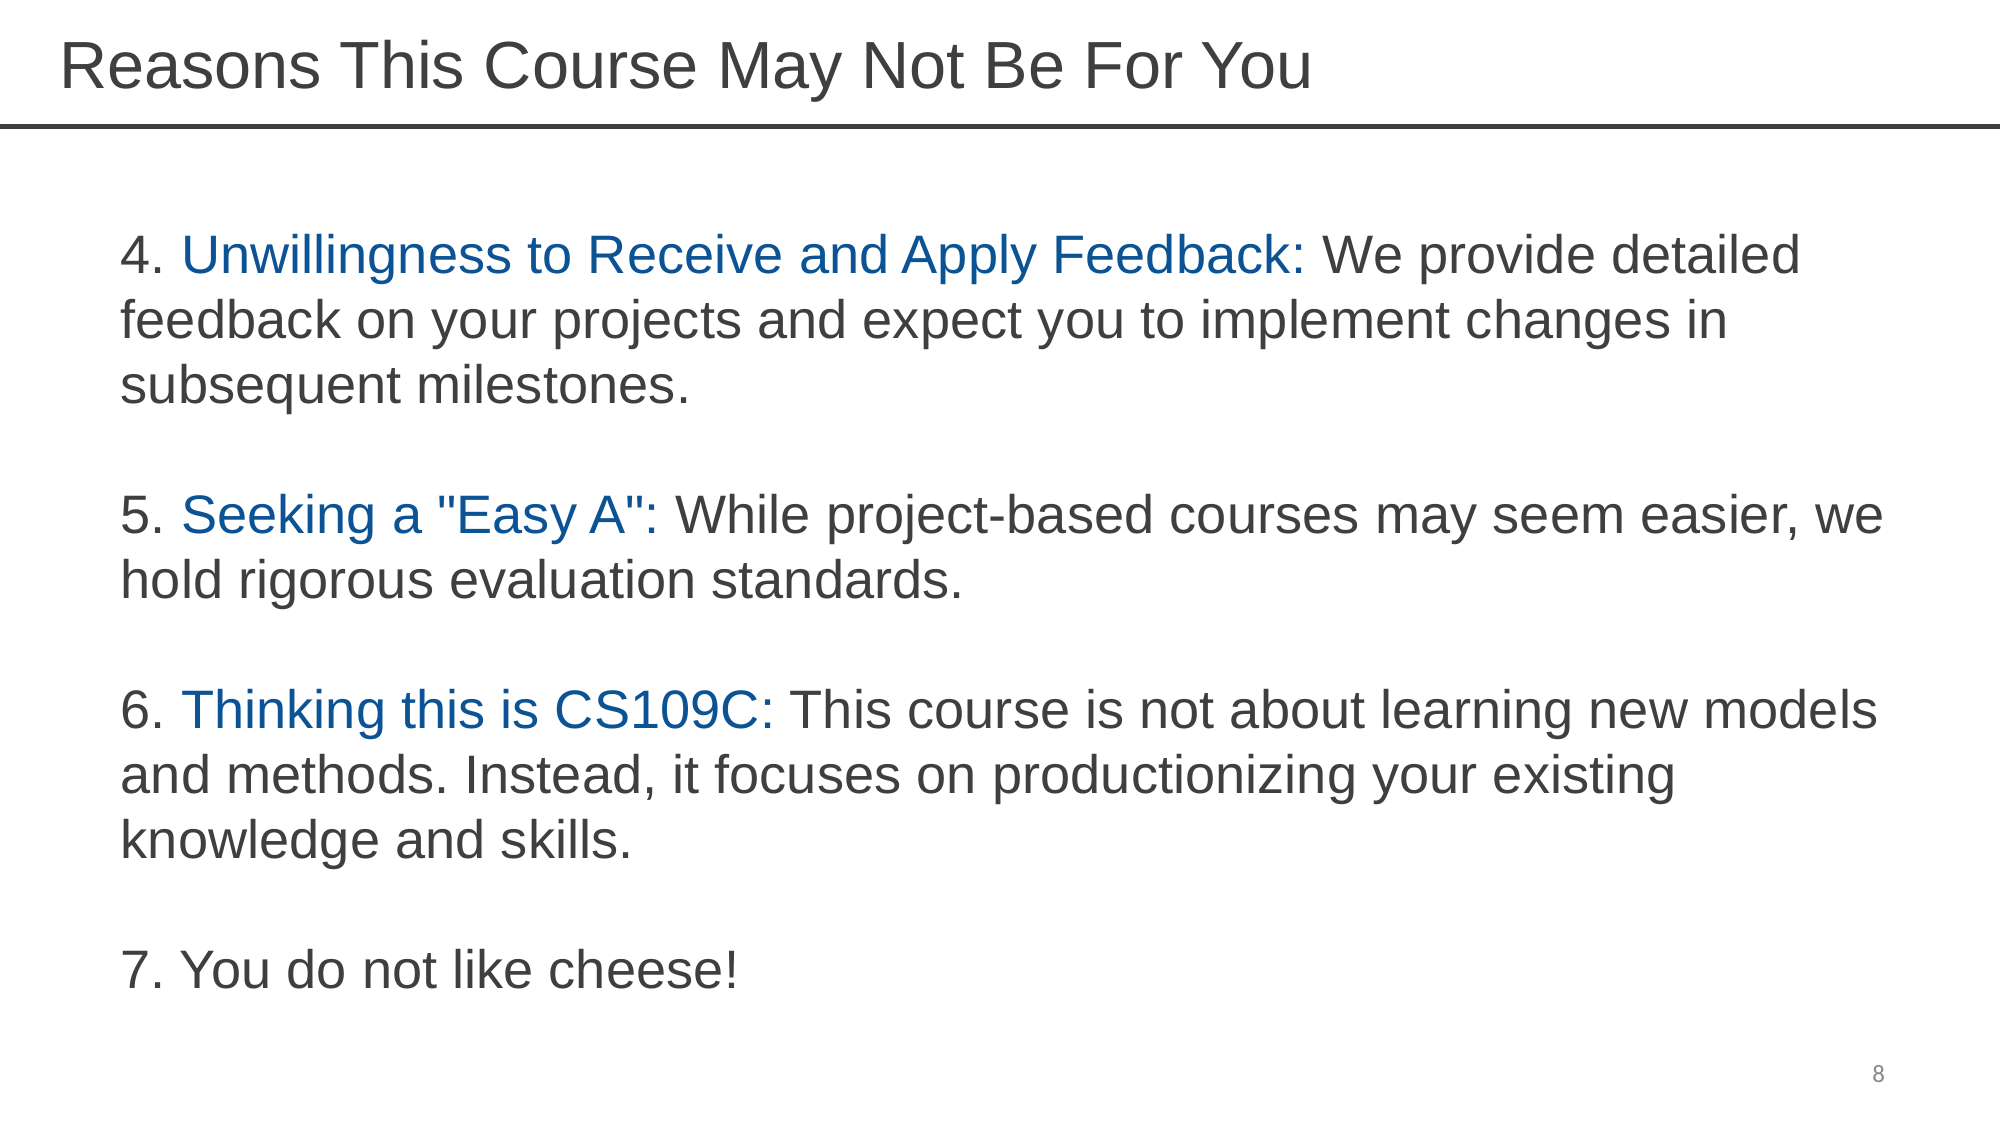

# Reasons This Course May Not Be For You

4. Unwillingness to Receive and Apply Feedback: We provide detailed feedback on your projects and expect you to implement changes in subsequent milestones.

5. Seeking a "Easy A": While project-based courses may seem easier, we hold rigorous evaluation standards.

6. Thinking this is CS109C: This course is not about learning new models and methods. Instead, it focuses on productionizing your existing knowledge and skills.

7. You do not like cheese!

8